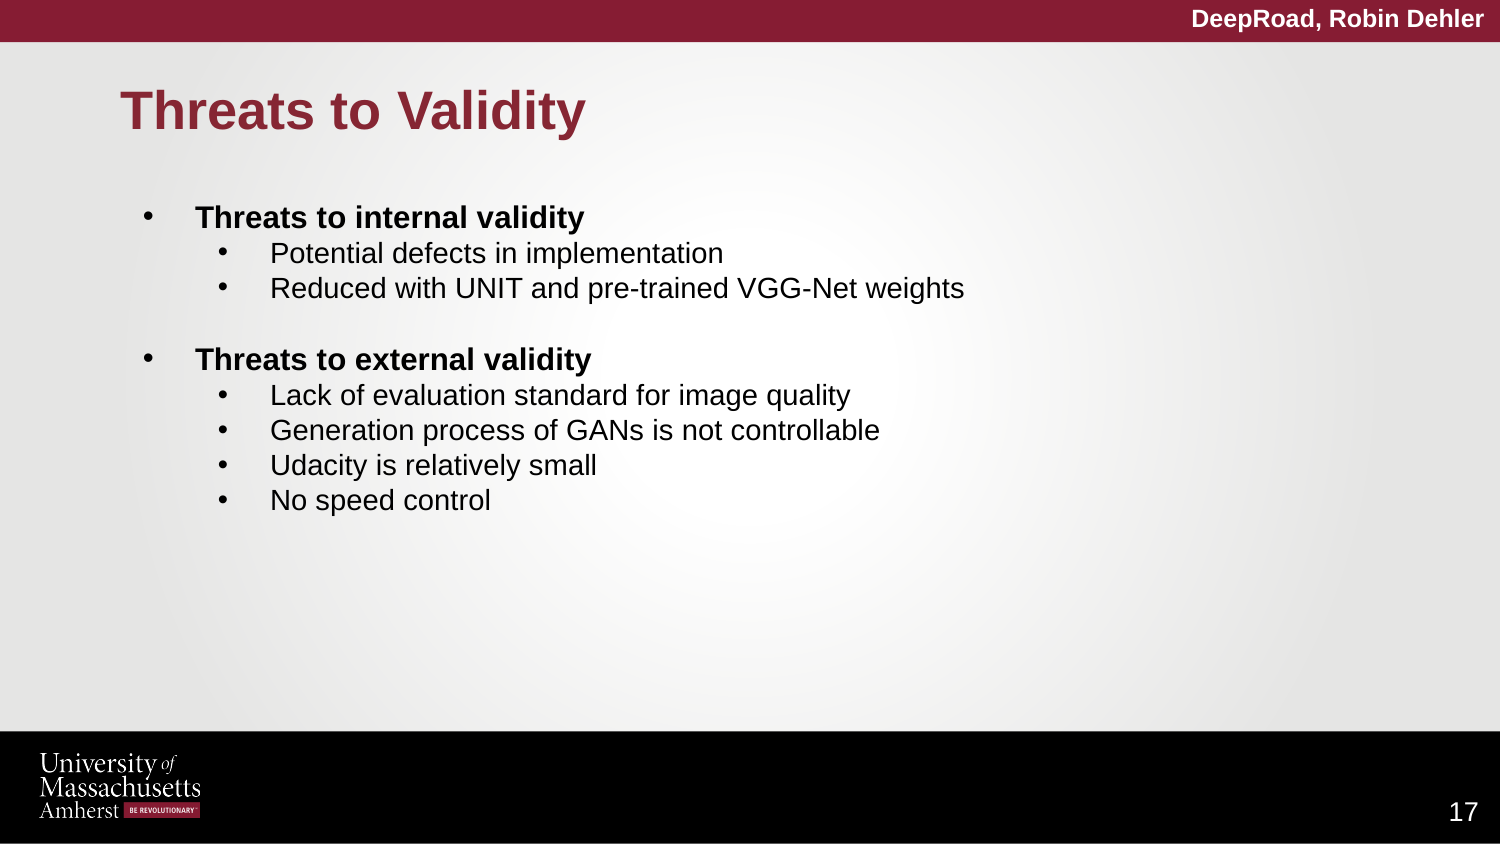

DeepRoad, Robin Dehler
# Threats to Validity
Threats to internal validity
Potential defects in implementation
Reduced with UNIT and pre-trained VGG-Net weights
Threats to external validity
Lack of evaluation standard for image quality
Generation process of GANs is not controllable
Udacity is relatively small
No speed control
17